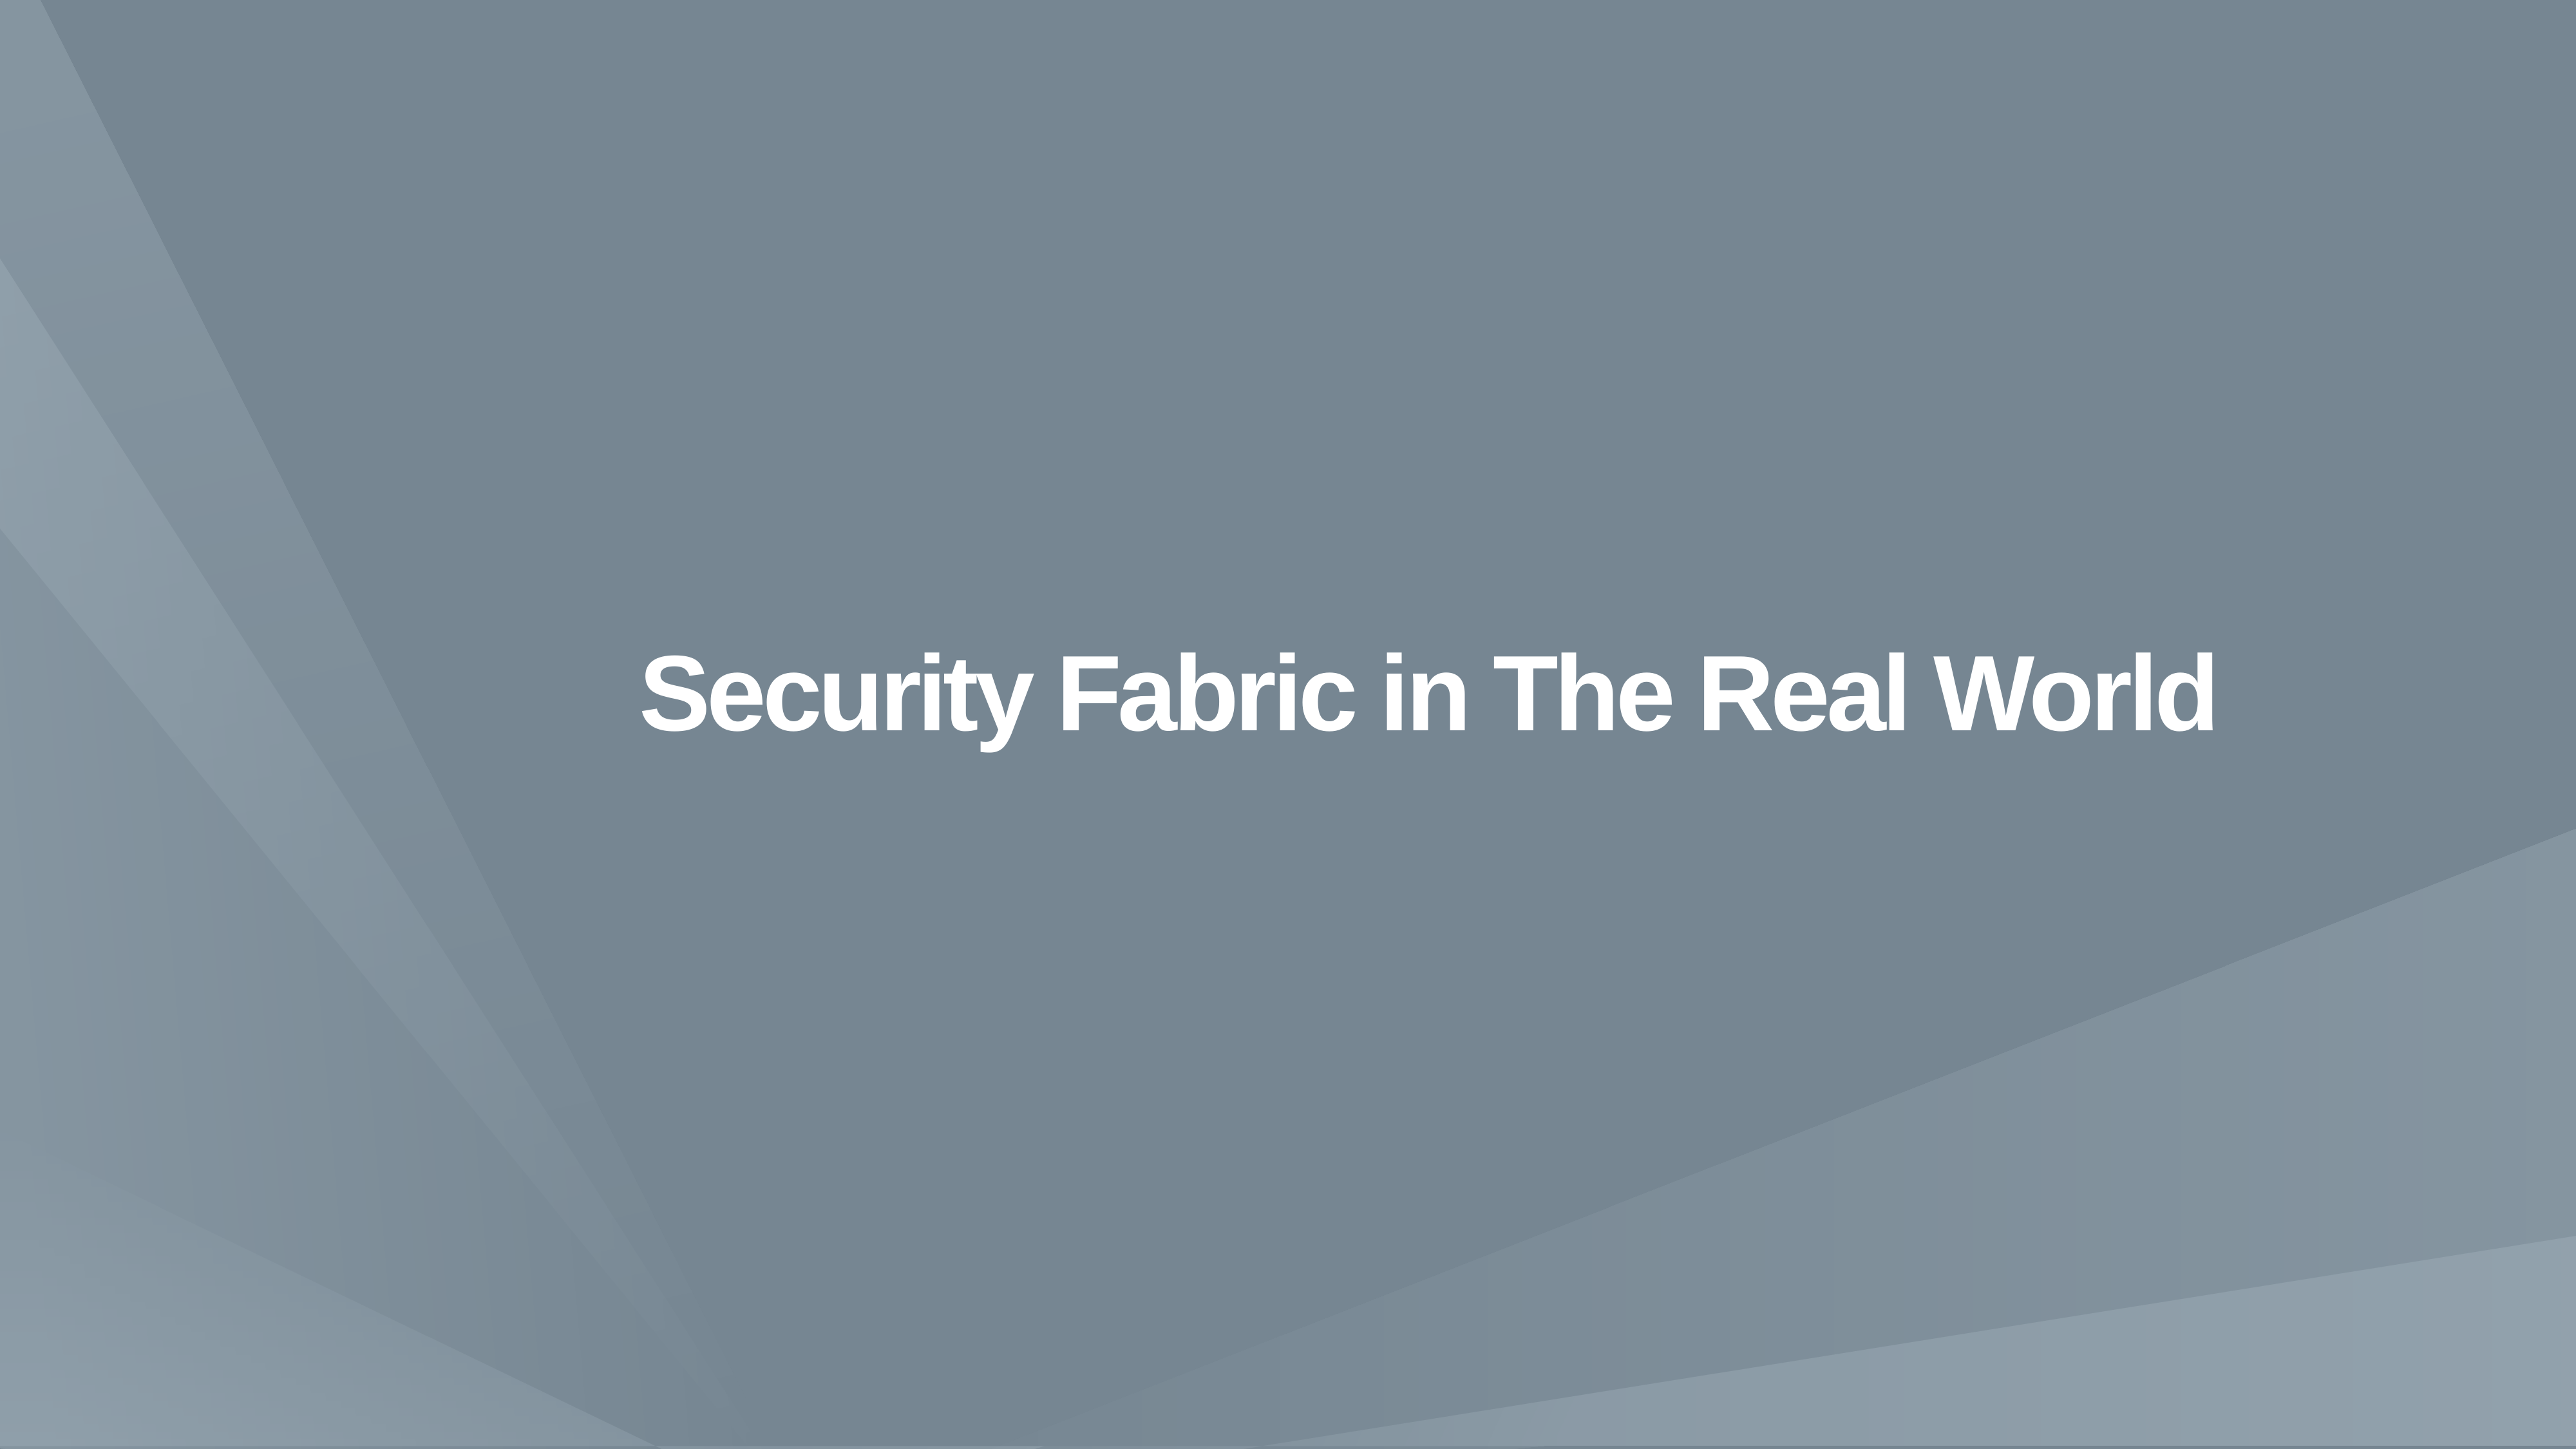

# Security Fabric in The Real World